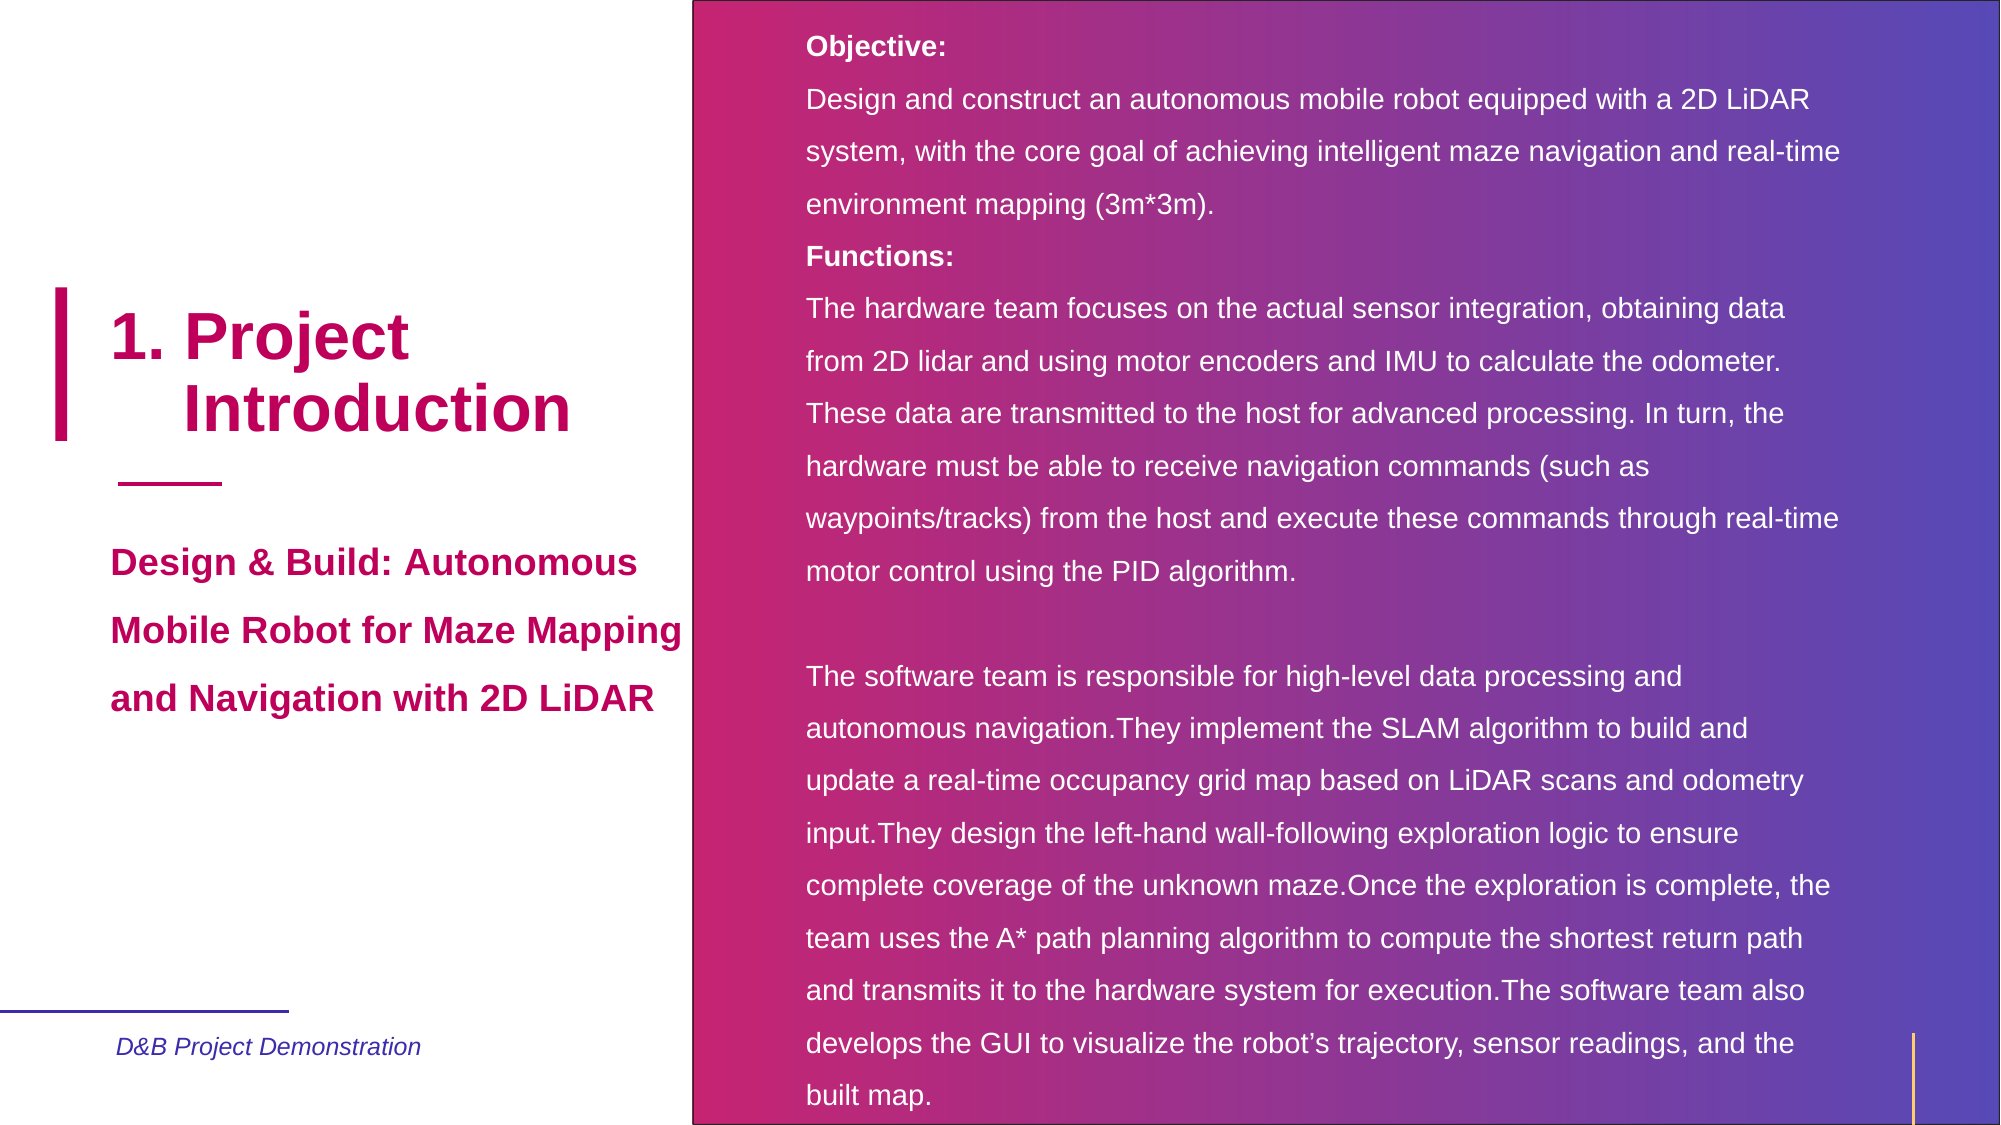

Objective:
Design and construct an autonomous mobile robot equipped with a 2D LiDAR system, with the core goal of achieving intelligent maze navigation and real-time environment mapping (3m*3m).
Functions:
The hardware team focuses on the actual sensor integration, obtaining data from 2D lidar and using motor encoders and IMU to calculate the odometer. These data are transmitted to the host for advanced processing. In turn, the hardware must be able to receive navigation commands (such as waypoints/tracks) from the host and execute these commands through real-time motor control using the PID algorithm.

The software team is responsible for high-level data processing and autonomous navigation.They implement the SLAM algorithm to build and update a real-time occupancy grid map based on LiDAR scans and odometry input.They design the left-hand wall-following exploration logic to ensure complete coverage of the unknown maze.Once the exploration is complete, the team uses the A* path planning algorithm to compute the shortest return path and transmits it to the hardware system for execution.The software team also develops the GUI to visualize the robot’s trajectory, sensor readings, and the built map.
# 1. Project Introduction
Design & Build: Autonomous Mobile Robot for Maze Mapping and Navigation with 2D LiDAR
D&B Project Demonstration
3